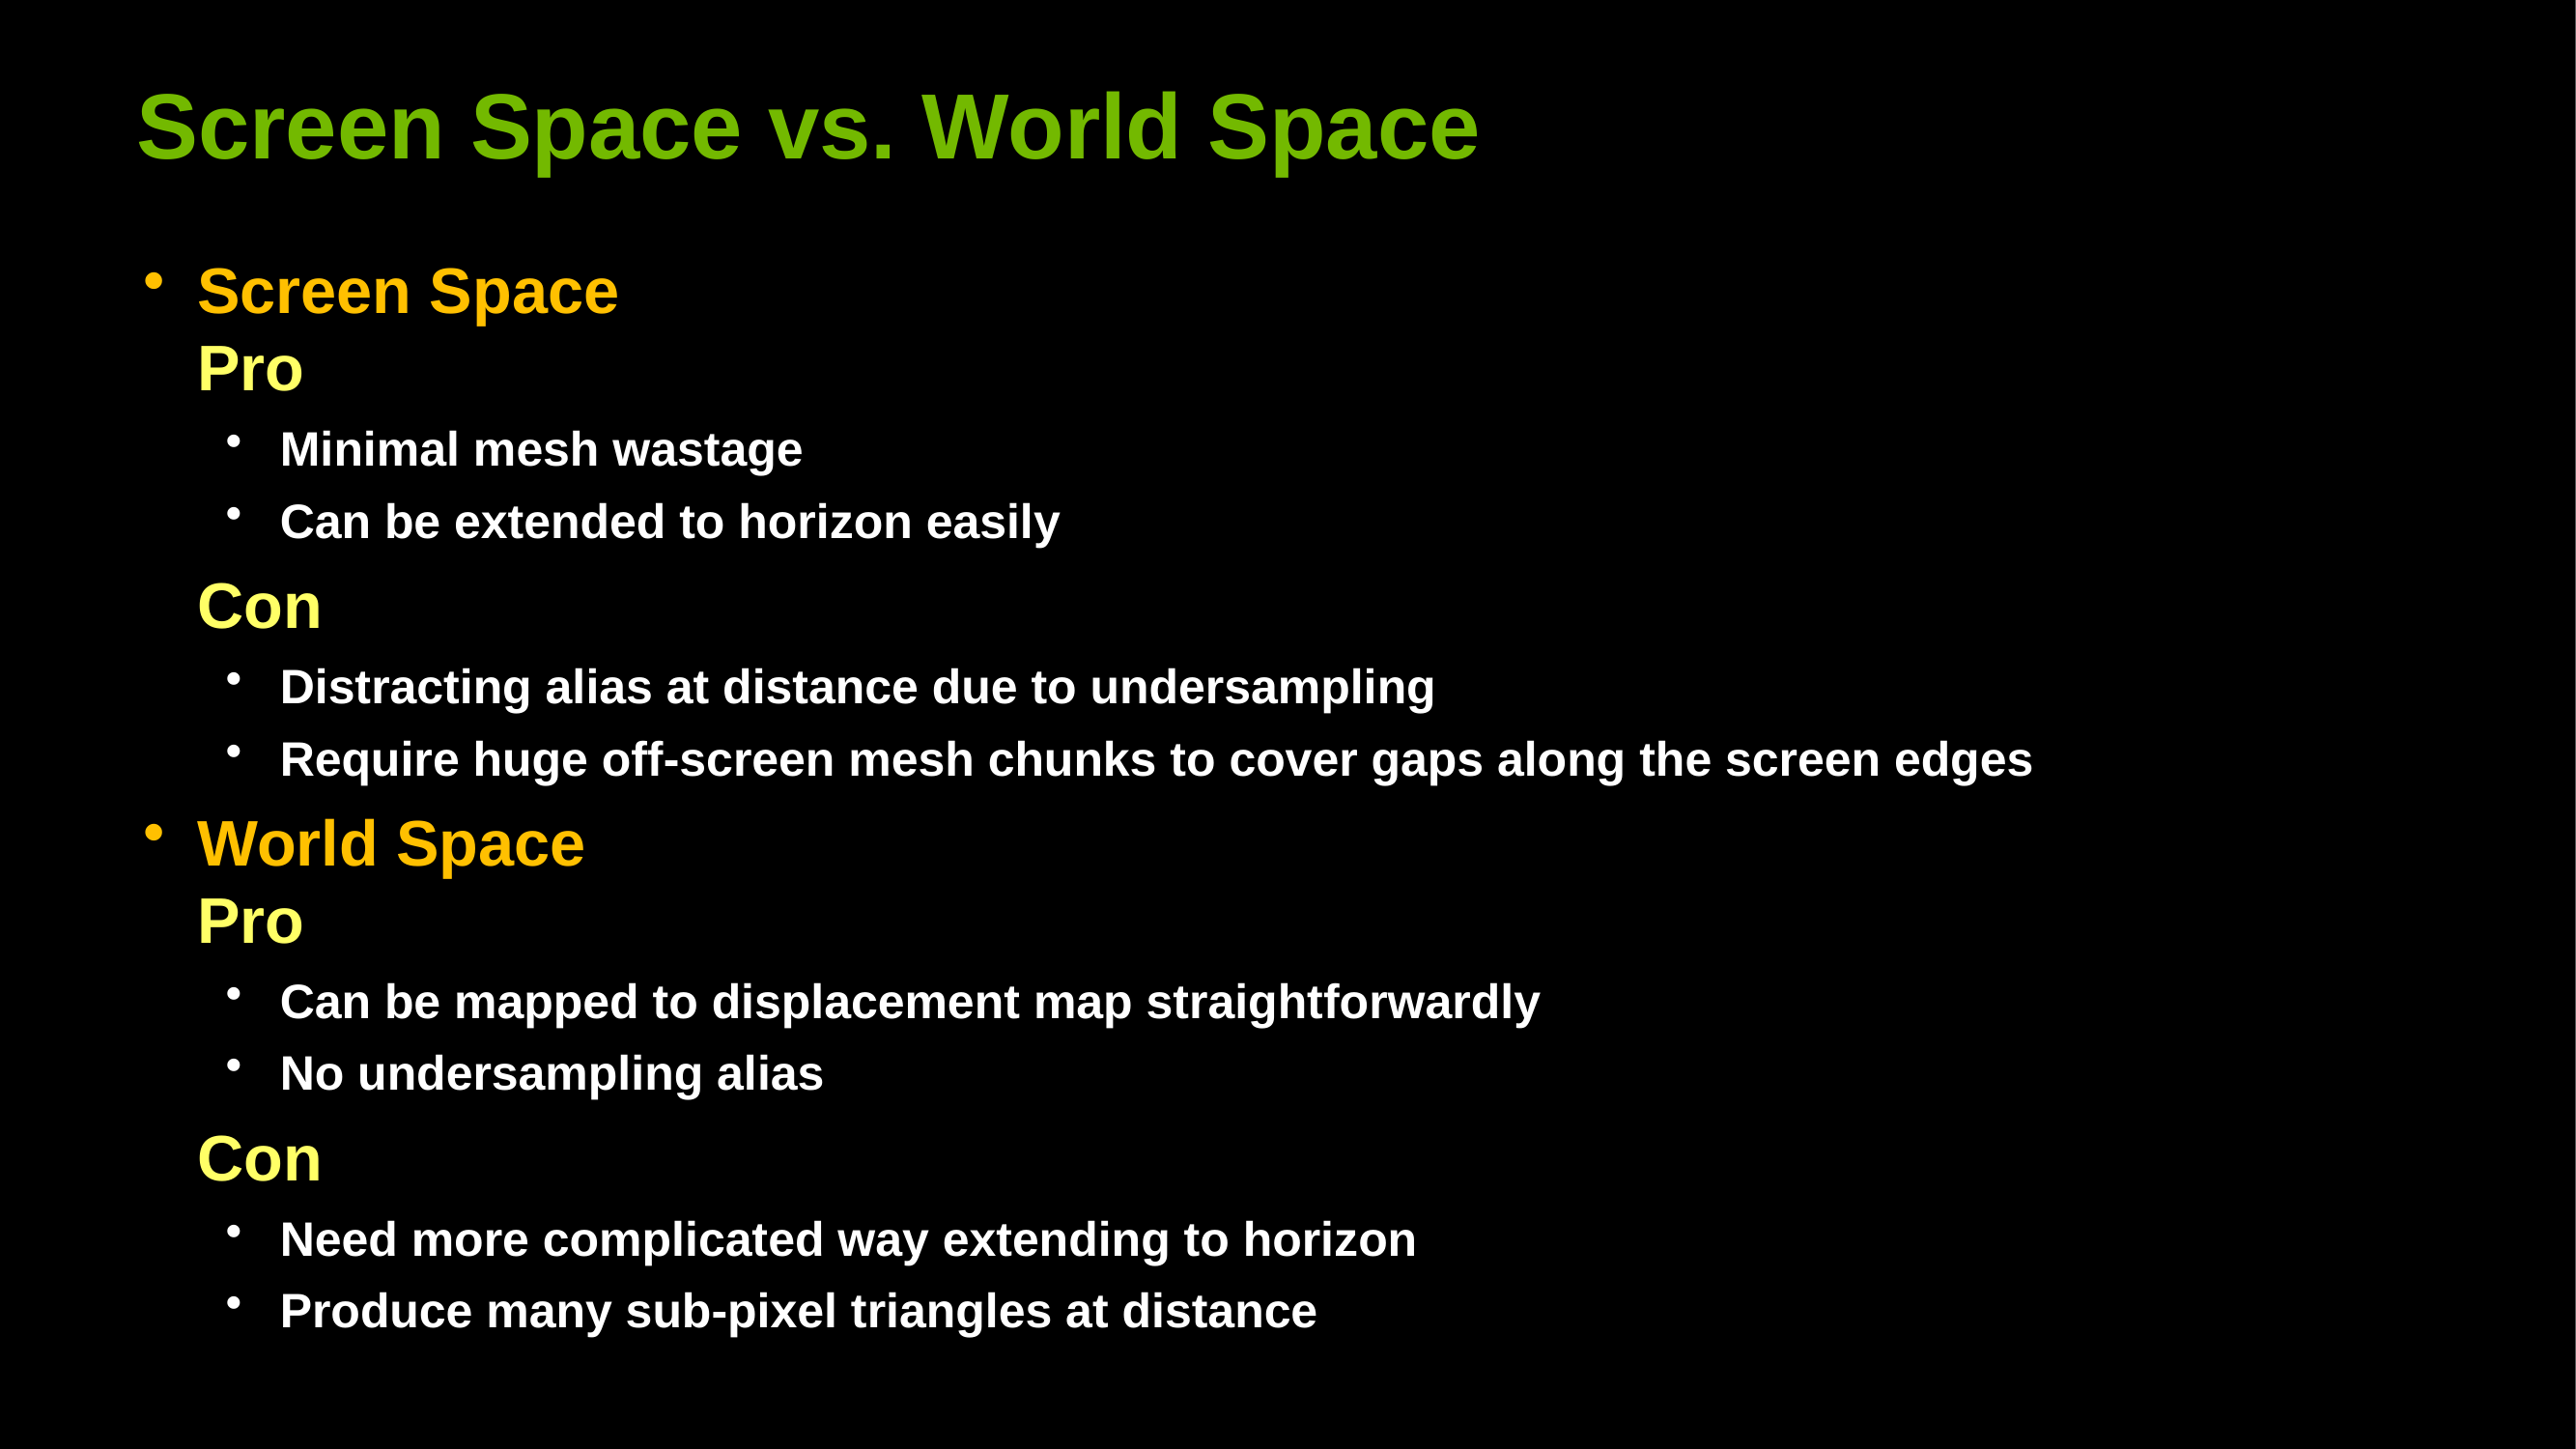

# Screen Space vs. World Space
Screen Space
Pro
Minimal mesh wastage
Can be extended to horizon easily
	Con
Distracting alias at distance due to undersampling
Require huge off-screen mesh chunks to cover gaps along the screen edges
World Space
Pro
Can be mapped to displacement map straightforwardly
No undersampling alias
	Con
Need more complicated way extending to horizon
Produce many sub-pixel triangles at distance